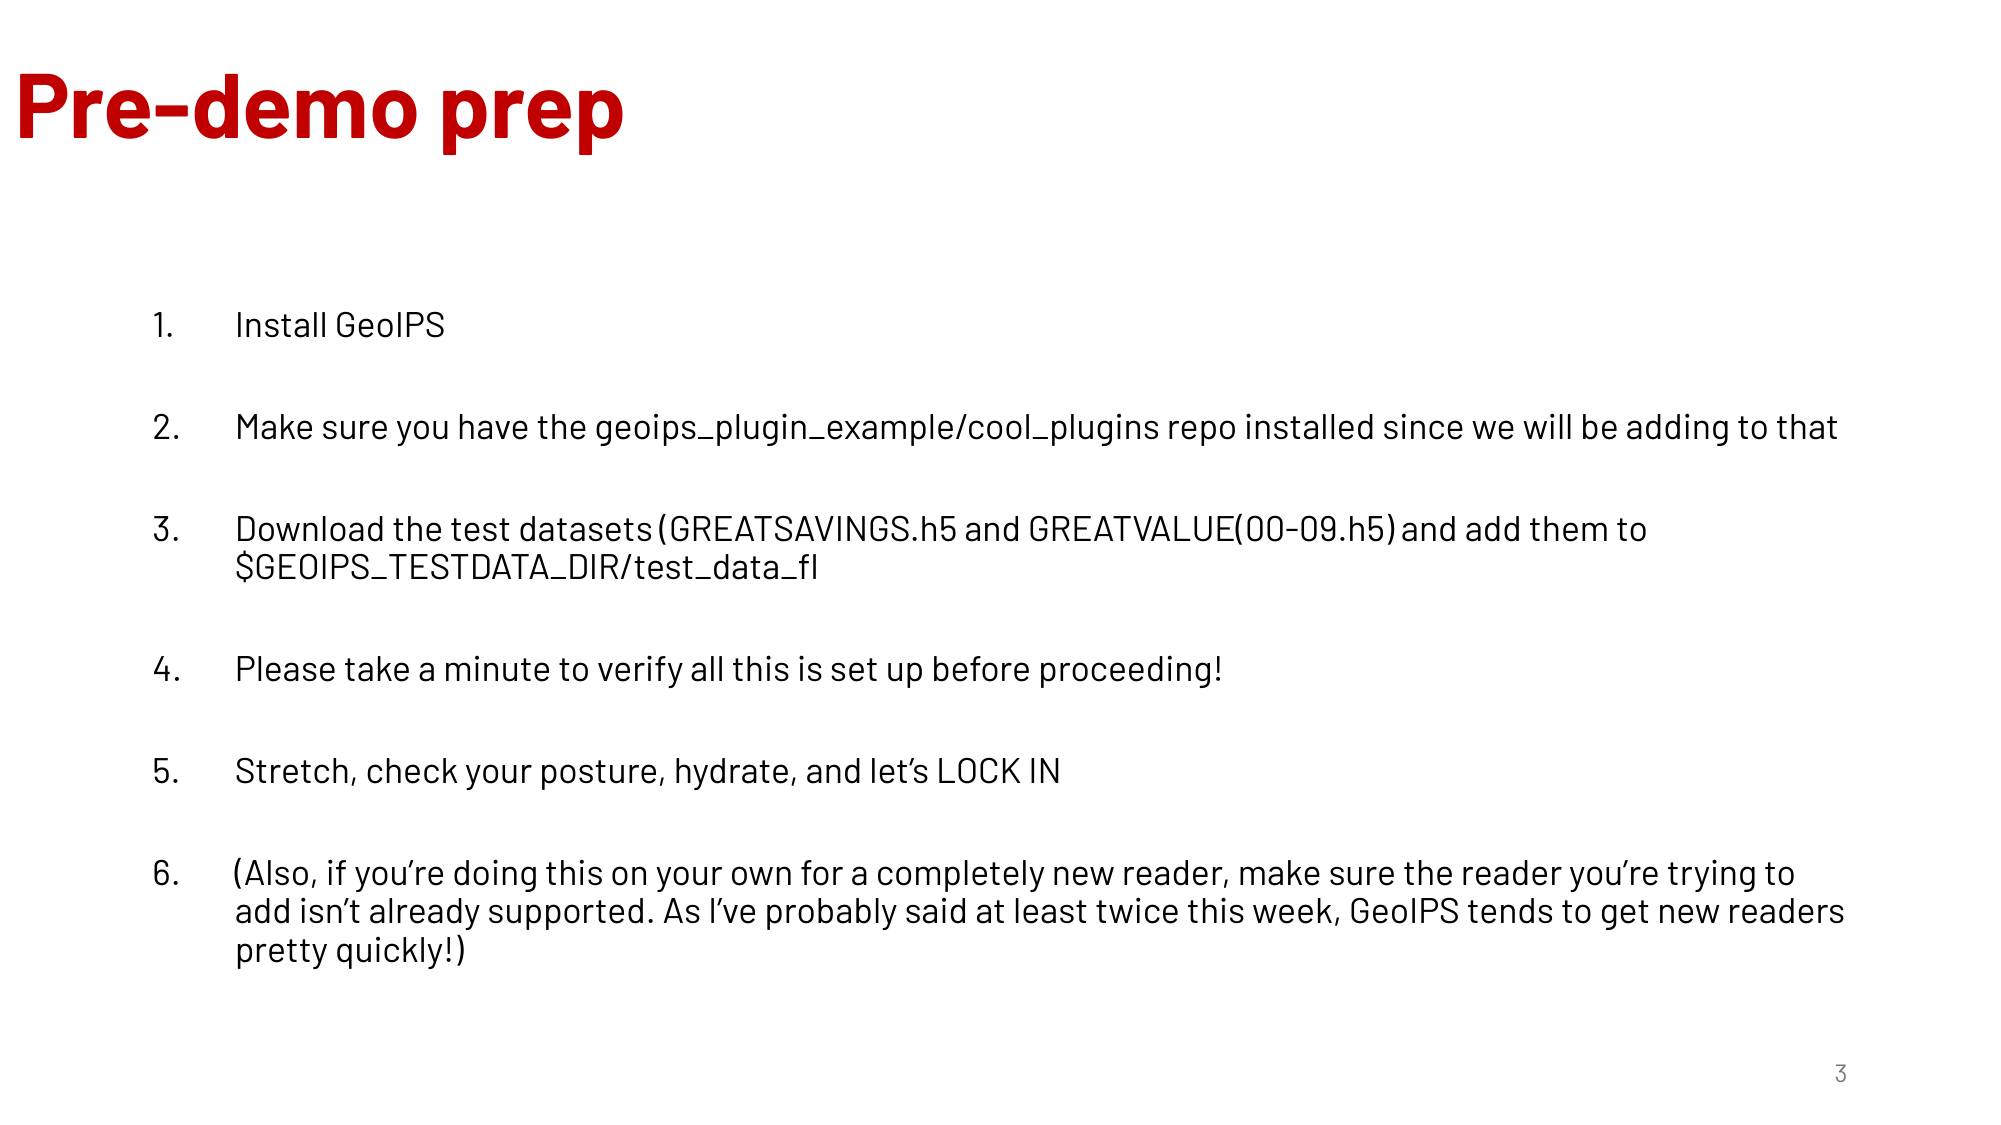

# Pre-demo prep
Install GeoIPS

Make sure you have the geoips_plugin_example/cool_plugins repo installed since we will be adding to that

Download the test datasets (GREATSAVINGS.h5 and GREATVALUE(00-09.h5) and add them to $GEOIPS_TESTDATA_DIR/test_data_fl

Please take a minute to verify all this is set up before proceeding!

Stretch, check your posture, hydrate, and let’s LOCK IN

(Also, if you’re doing this on your own for a completely new reader, make sure the reader you’re trying to add isn’t already supported. As I’ve probably said at least twice this week, GeoIPS tends to get new readers pretty quickly!)
3